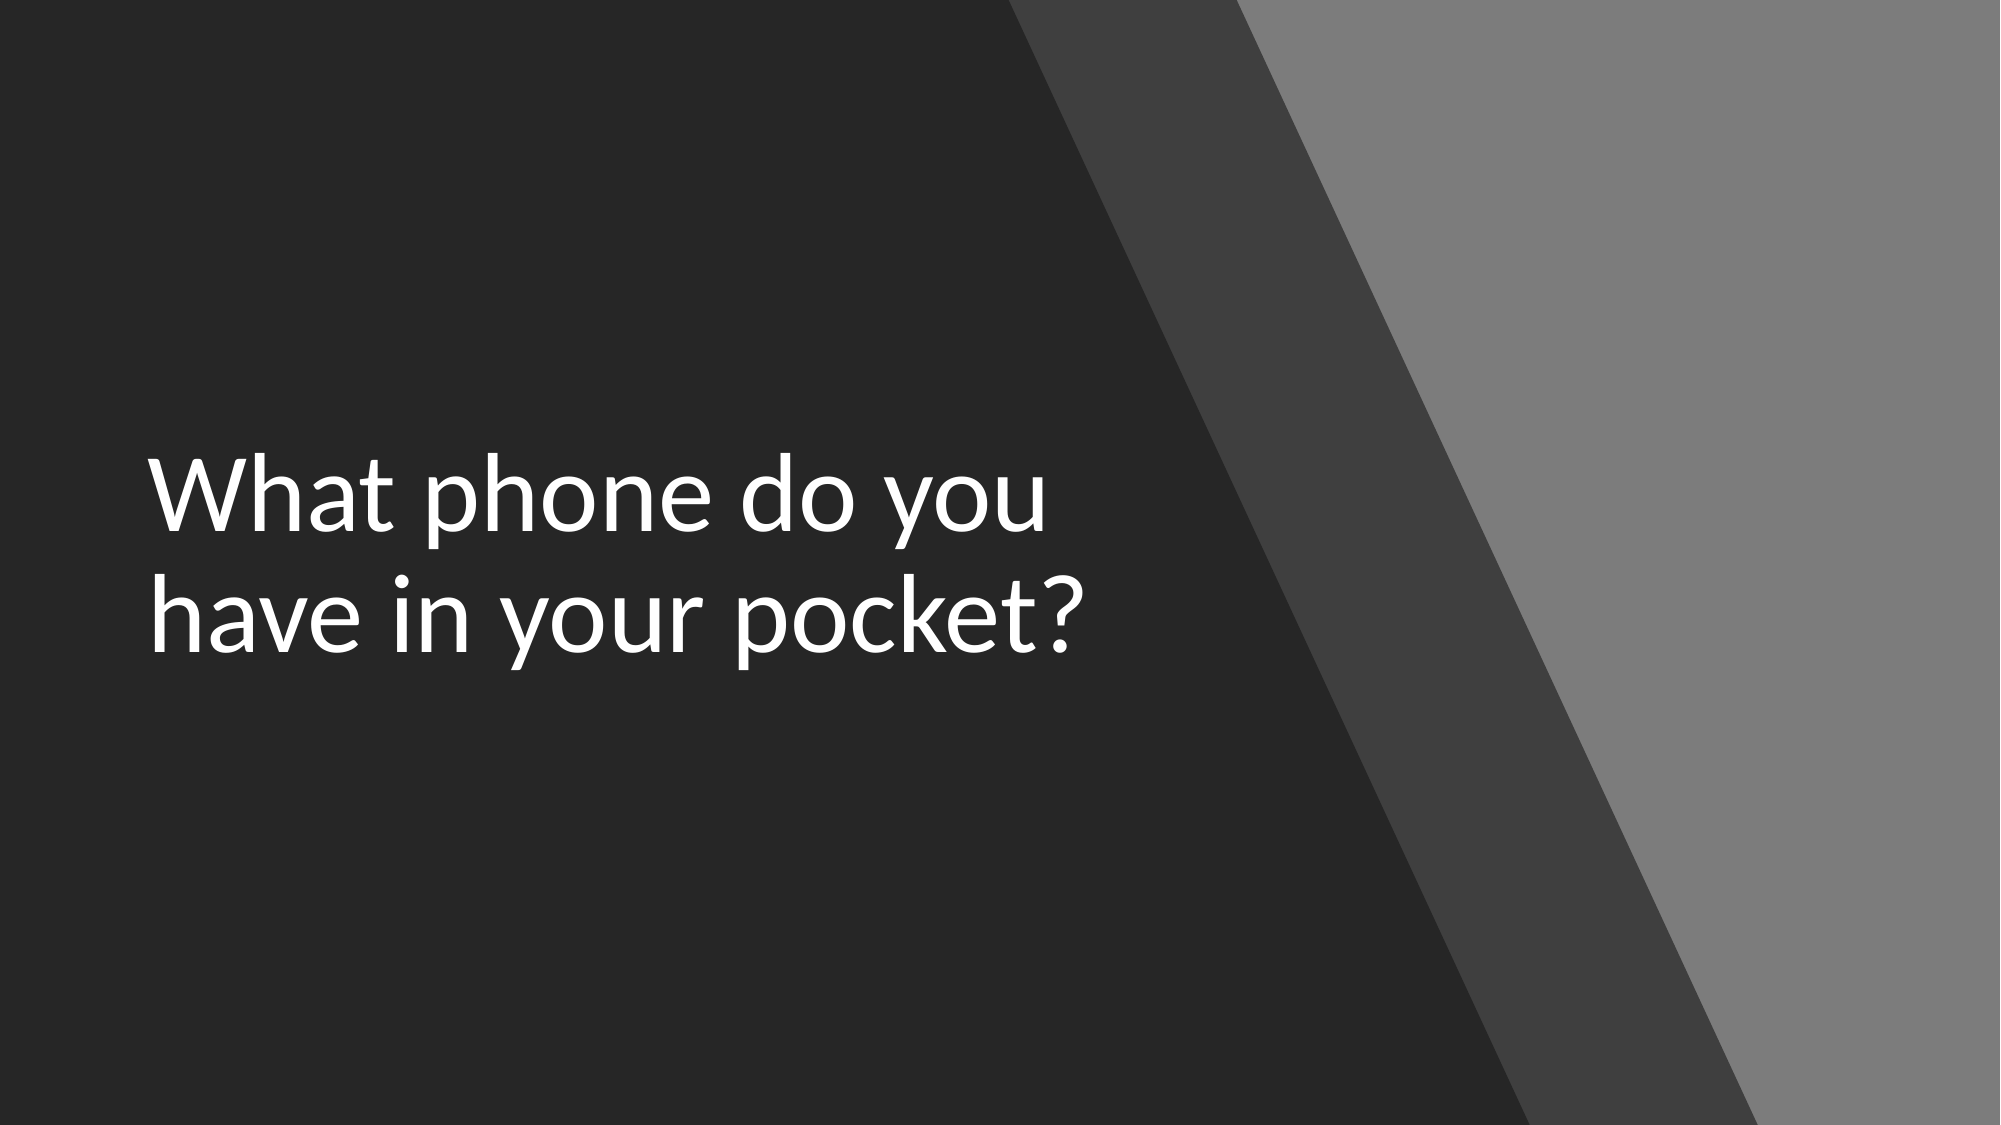

# What phone do you have in your pocket?